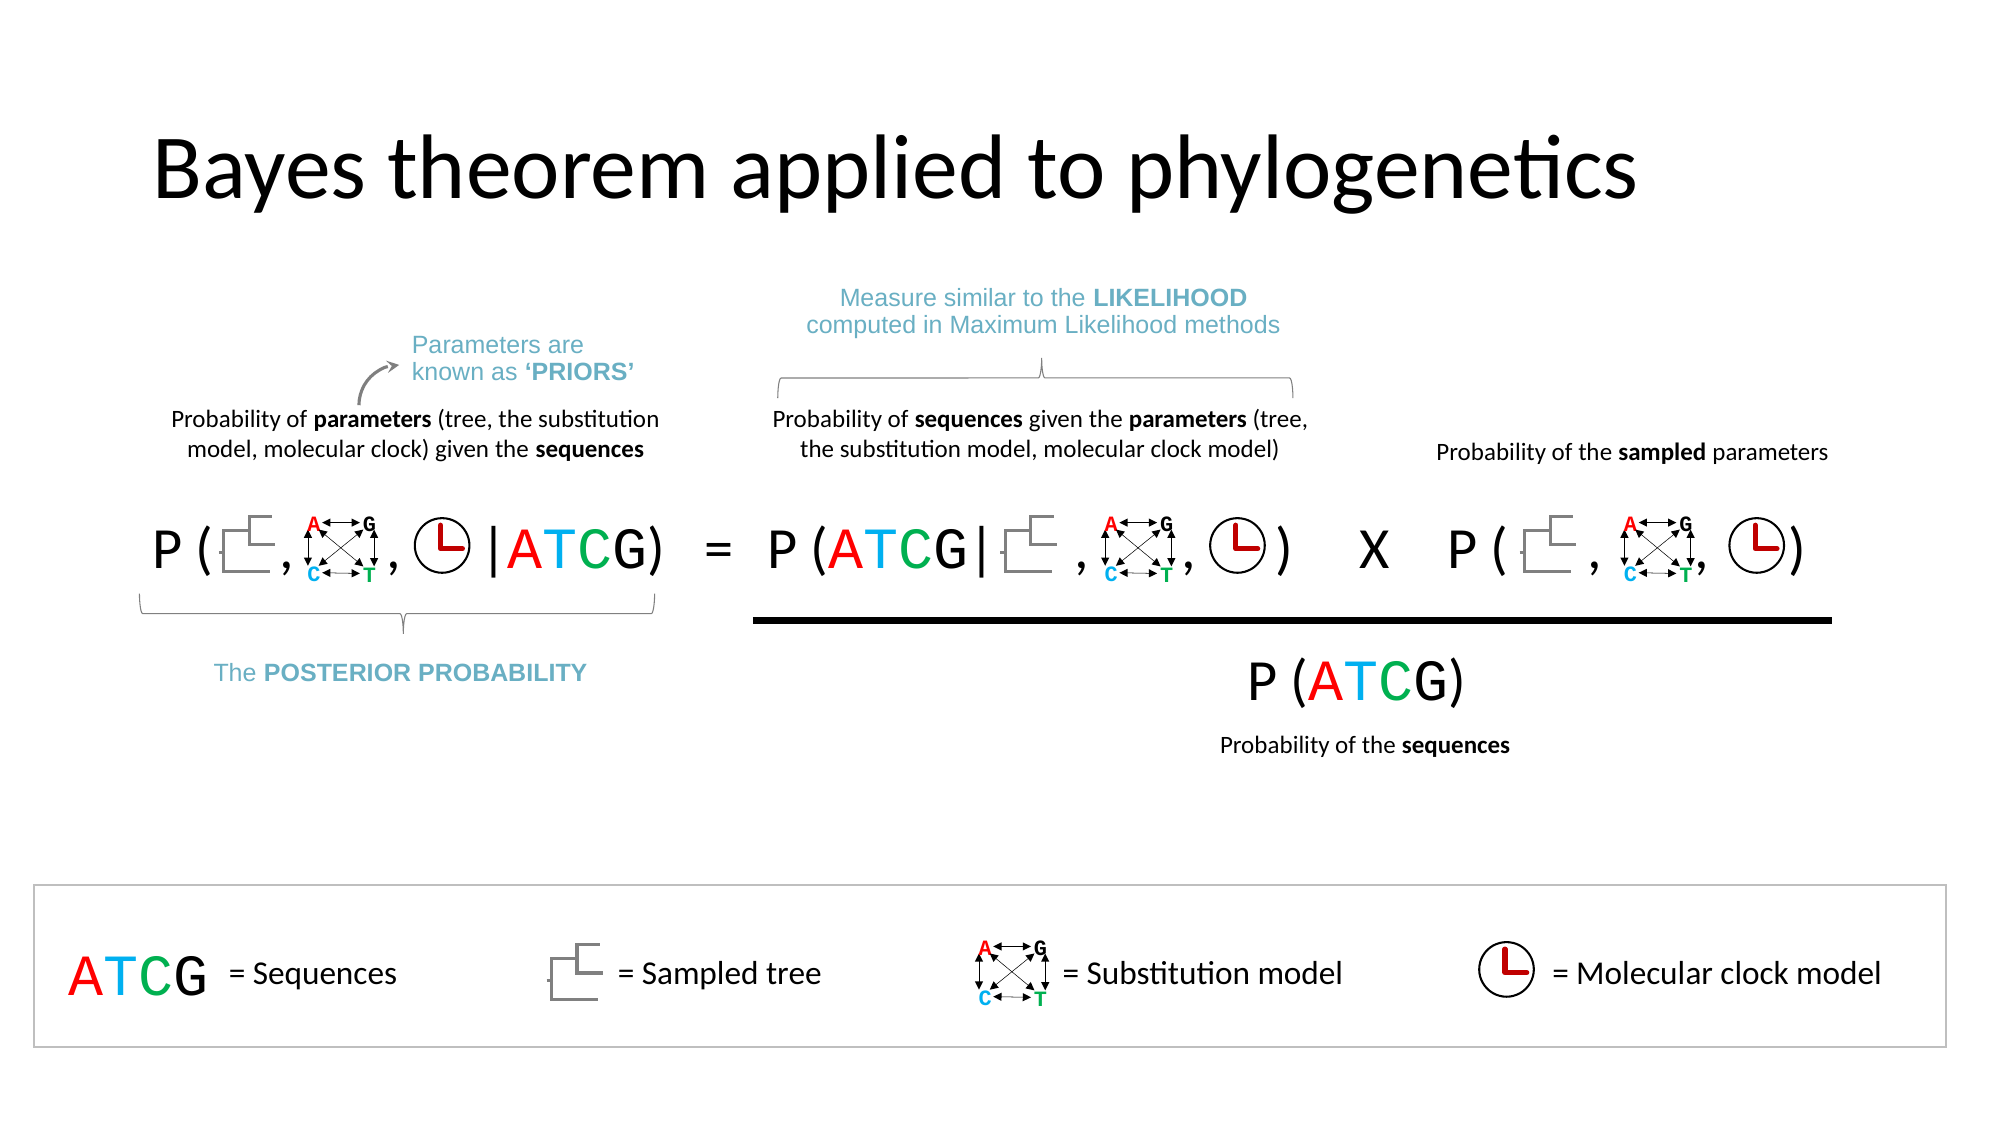

# Bayes theorem applied to phylogenetics

Measure similar to the LIKELIHOOD computed in Maximum Likelihood methods
Parameters are known as ‘PRIORS’

Probability of parameters (tree, the substitution model, molecular clock) given the sequences
Probability of sequences given the parameters (tree, the substitution model, molecular clock model)
Probability of the sampled parameters
P (     ,       ,      |ATCG)   =
A
G
C
T

P (ATCG|      ,       ,      )     X
A
G
C
T

P (      ,       ,      )
A
G
C
T

P (ATCG)
The POSTERIOR PROBABILITY
Probability of the sequences

= Sampled tree

= Substitution model
A
G
C
T
= Molecular clock model

= Sequences
ATCG